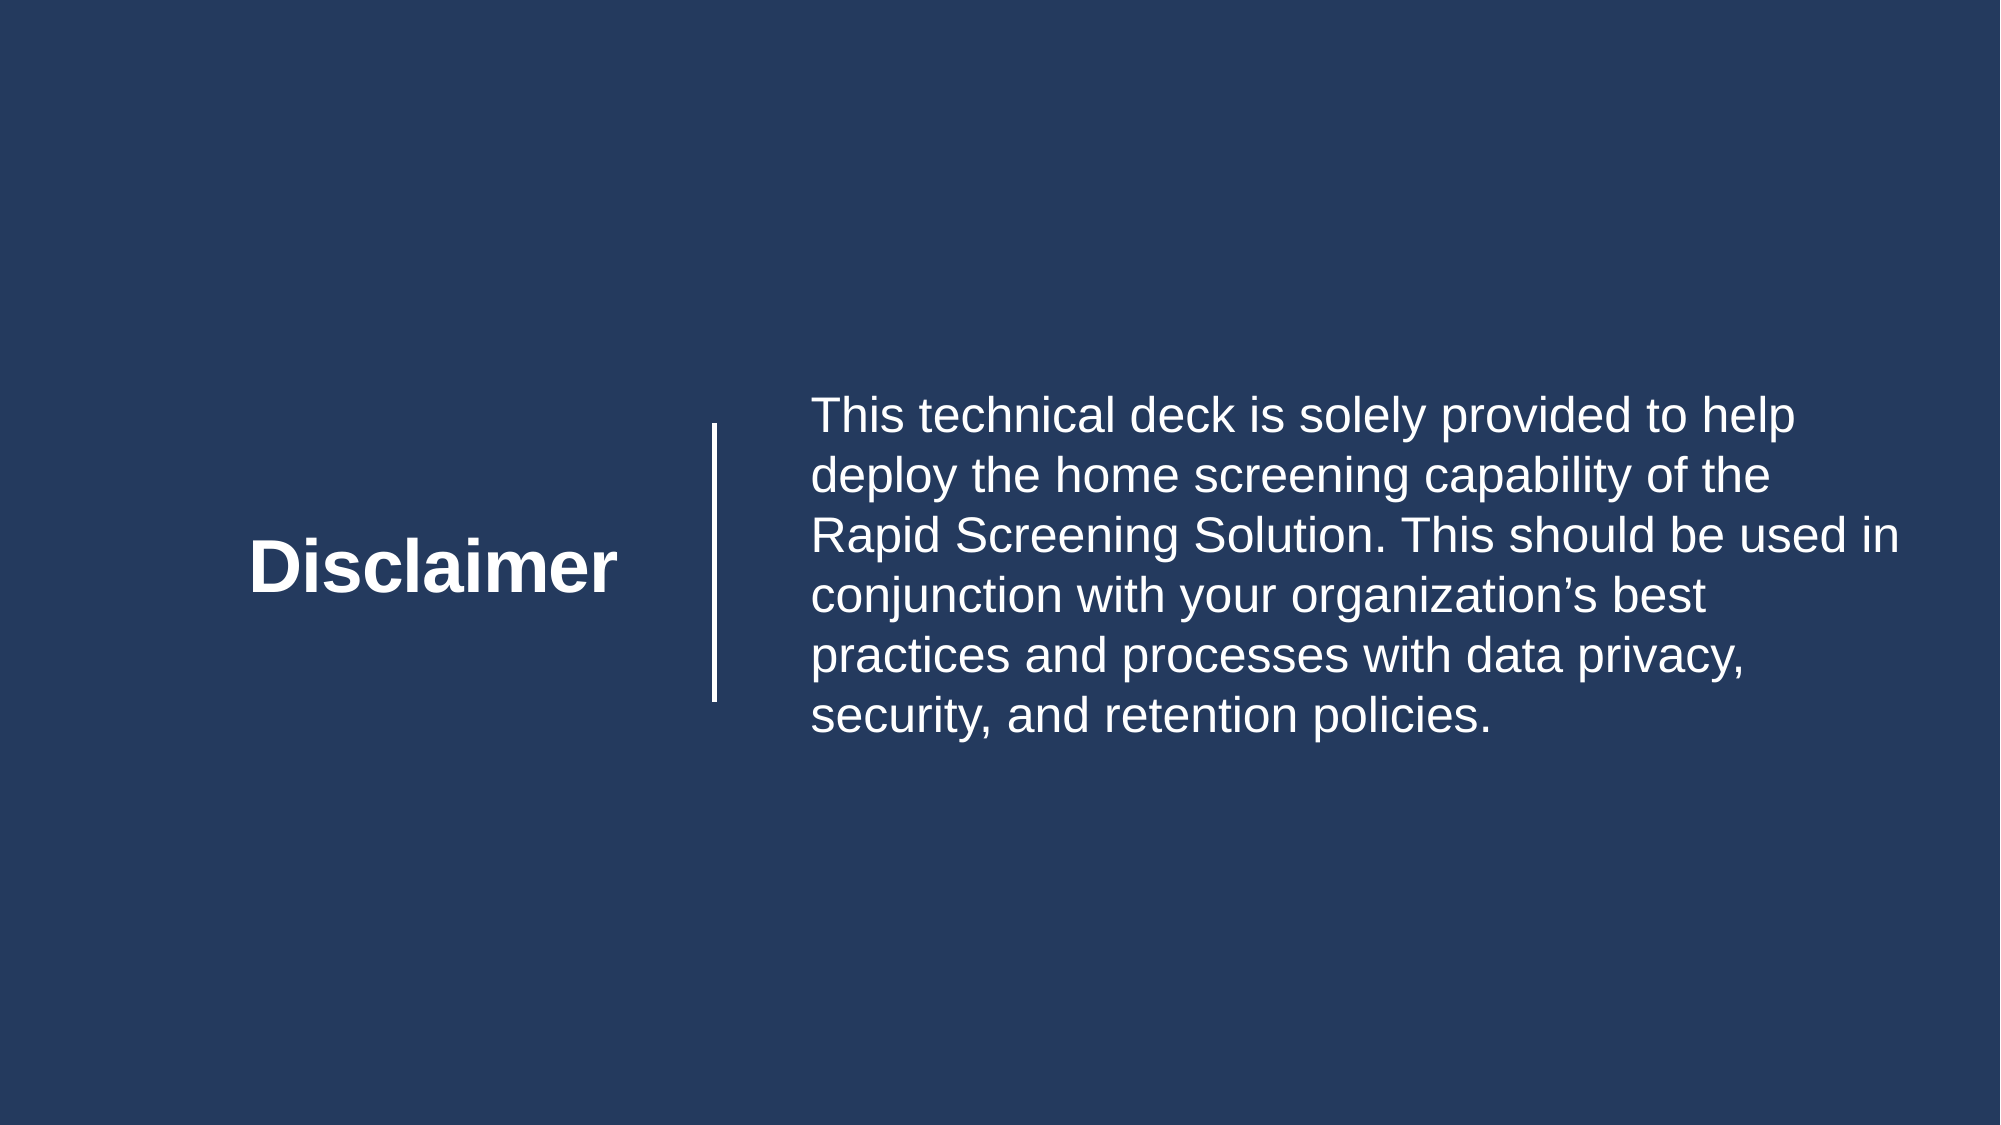

# Disclaimer
This technical deck is solely provided to help deploy the home screening capability of the Rapid Screening Solution. This should be used in conjunction with your organization’s best practices and processes with data privacy, security, and retention policies.